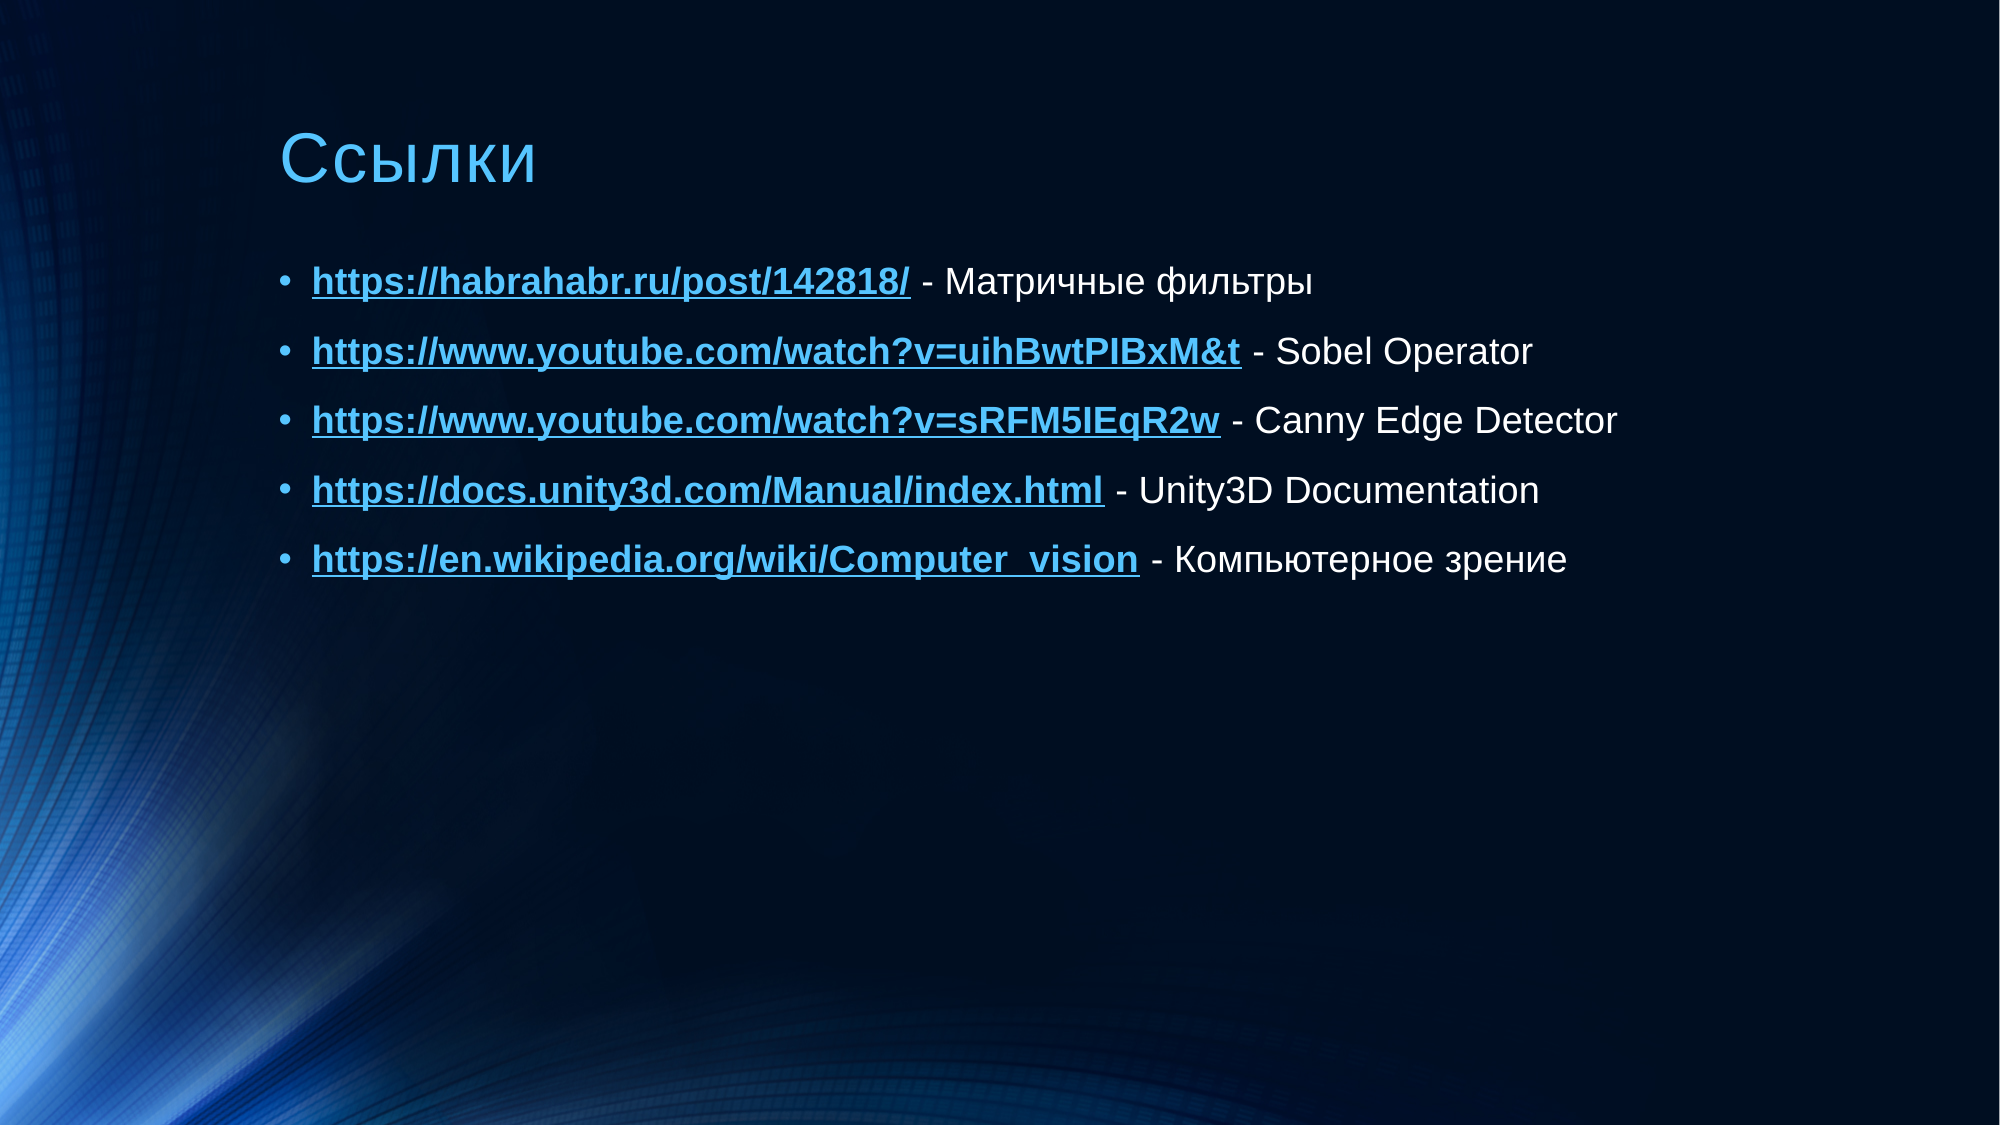

# Ссылки
https://habrahabr.ru/post/142818/ - Матричные фильтры
https://www.youtube.com/watch?v=uihBwtPIBxM&t - Sobel Operator
https://www.youtube.com/watch?v=sRFM5IEqR2w - Canny Edge Detector
https://docs.unity3d.com/Manual/index.html - Unity3D Documentation
https://en.wikipedia.org/wiki/Computer_vision - Компьютерное зрение